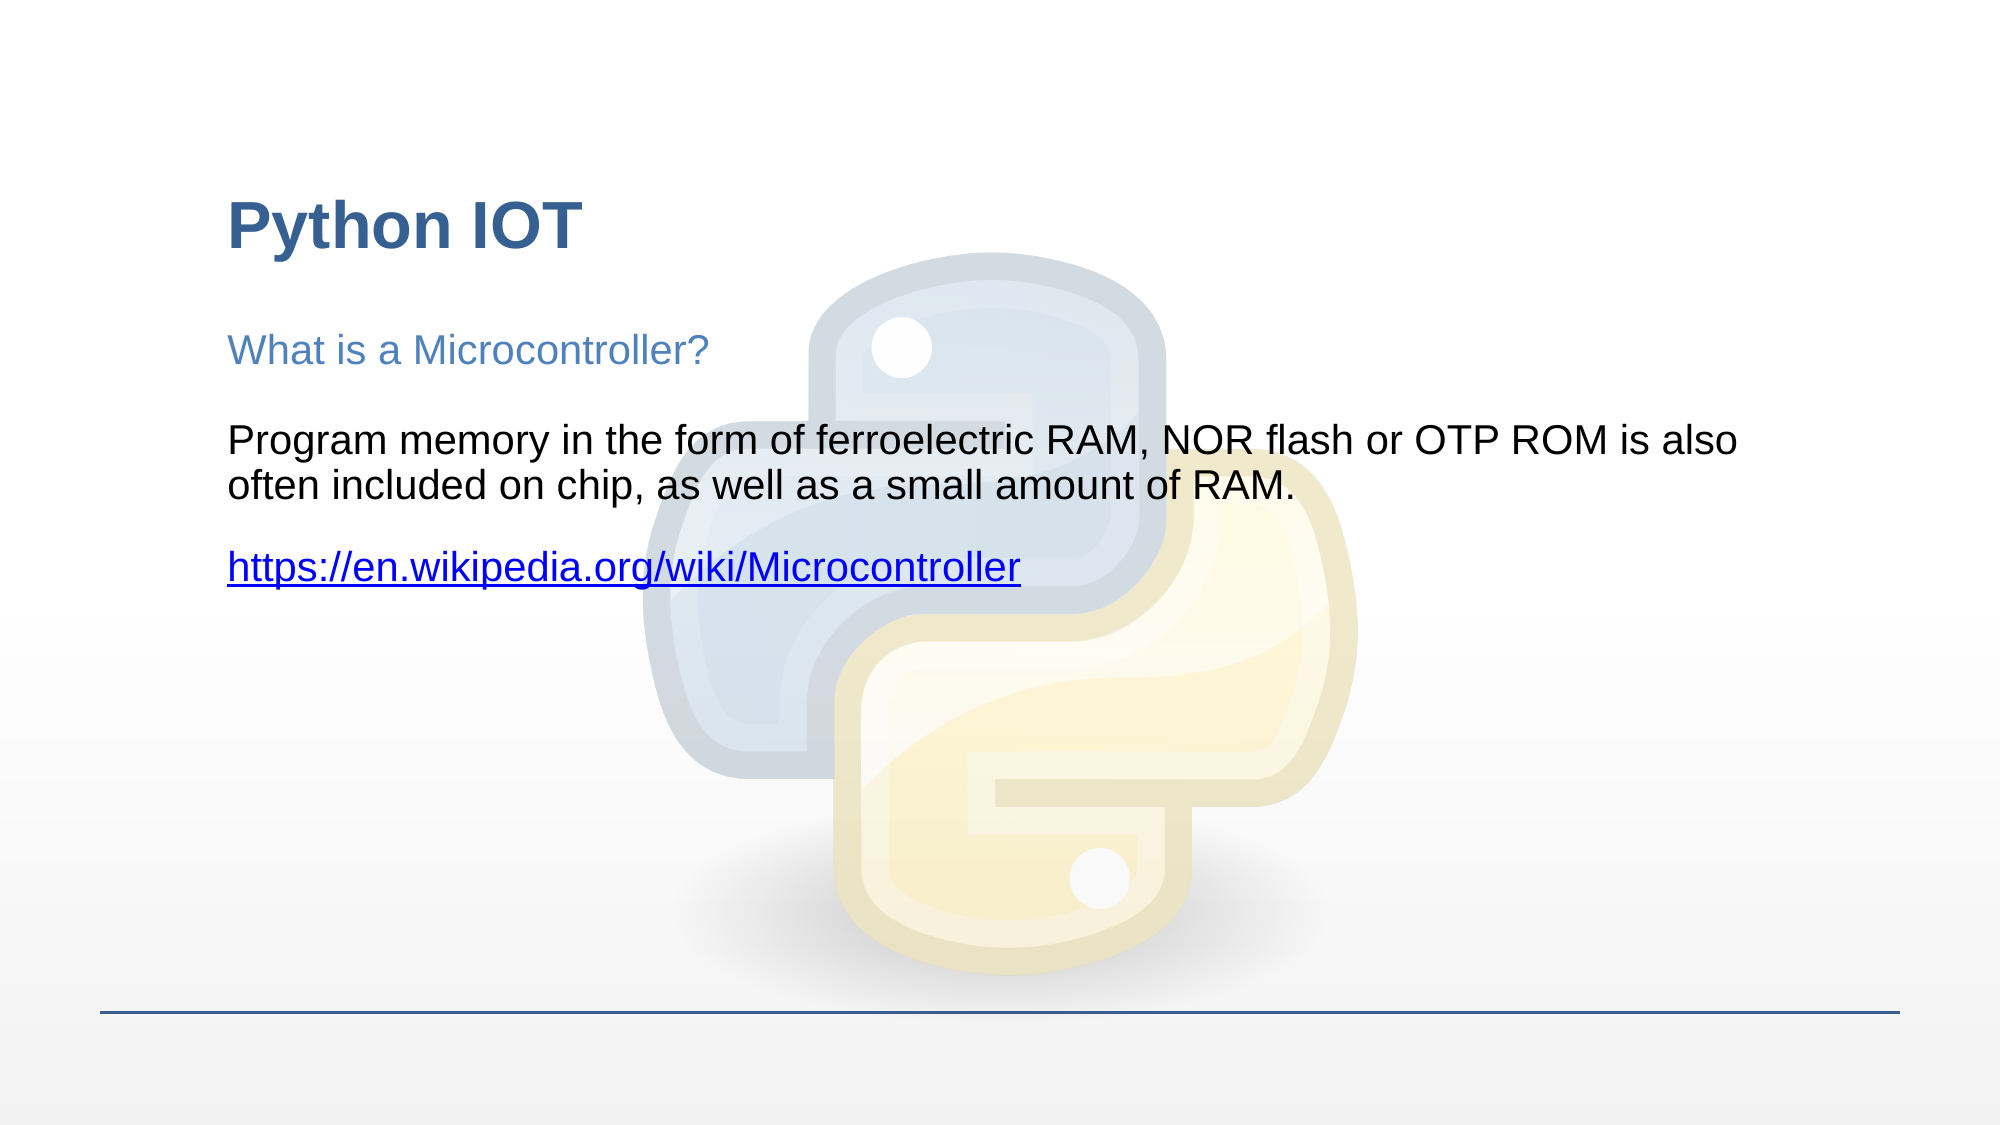

# Python IOT
What is a Microcontroller?
Program memory in the form of ferroelectric RAM, NOR flash or OTP ROM is also often included on chip, as well as a small amount of RAM.
https://en.wikipedia.org/wiki/Microcontroller